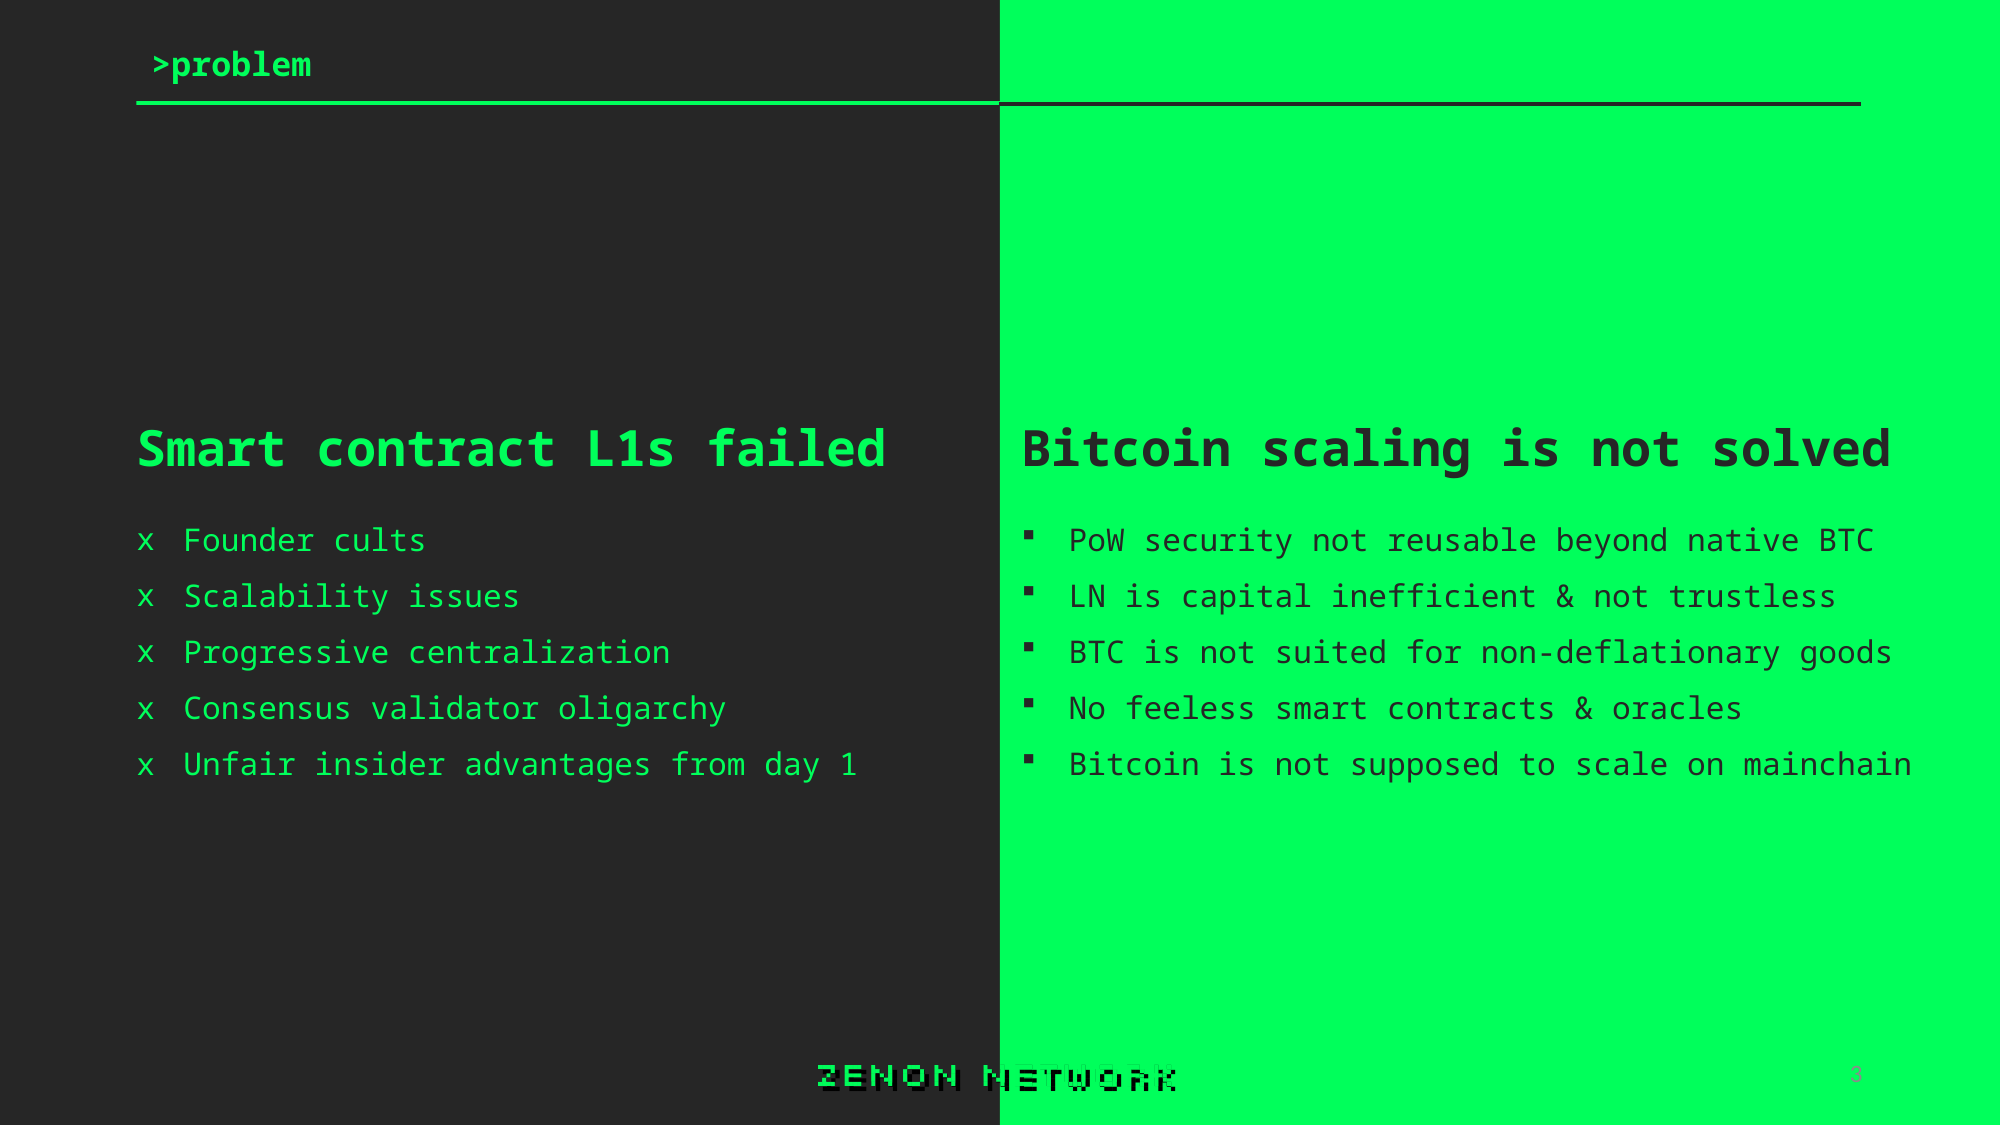

>problem
Smart contract L1s failed
Founder cults
Scalability issues
Progressive centralization
Consensus validator oligarchy
Unfair insider advantages from day 1
Bitcoin scaling is not solved
PoW security not reusable beyond native BTC
LN is capital inefficient & not trustless
BTC is not suited for non-deflationary goods
No feeless smart contracts & oracles
Bitcoin is not supposed to scale on mainchain
3